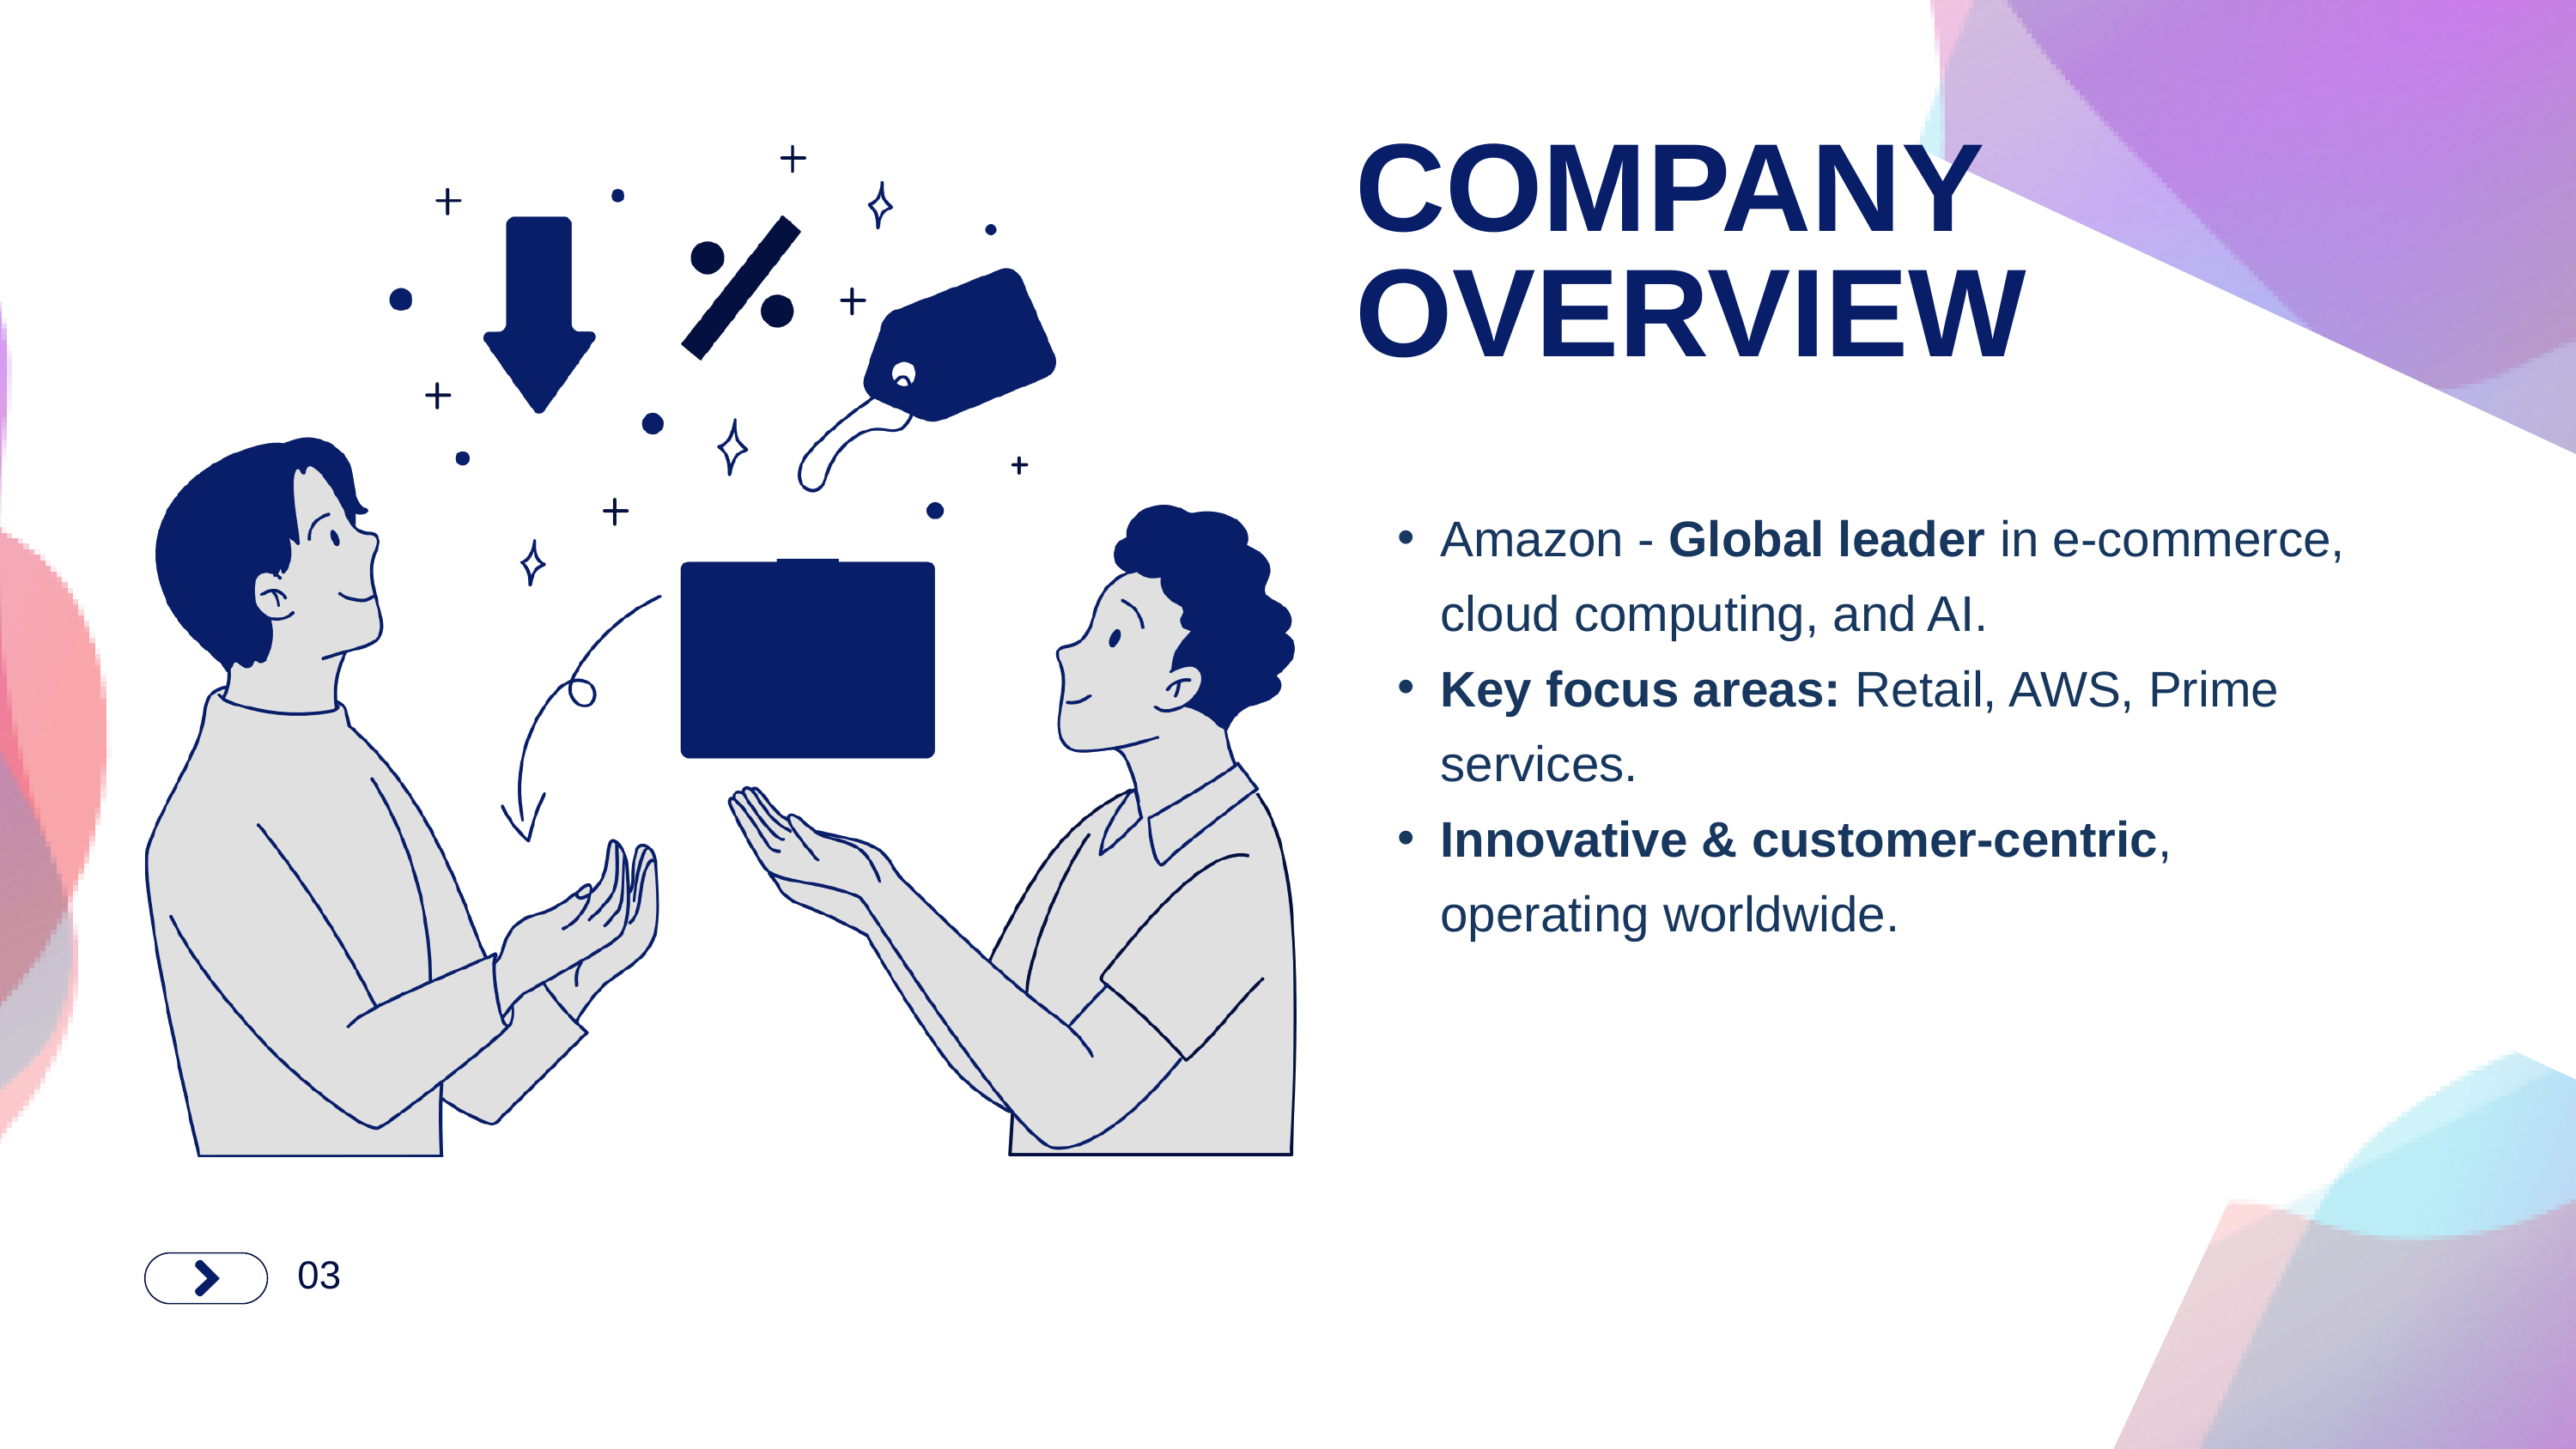

COMPANY OVERVIEW

Amazon - Global leader in e-commerce, cloud computing, and AI.
Key focus areas: Retail, AWS, Prime services.
Innovative & customer-centric, operating worldwide.

03